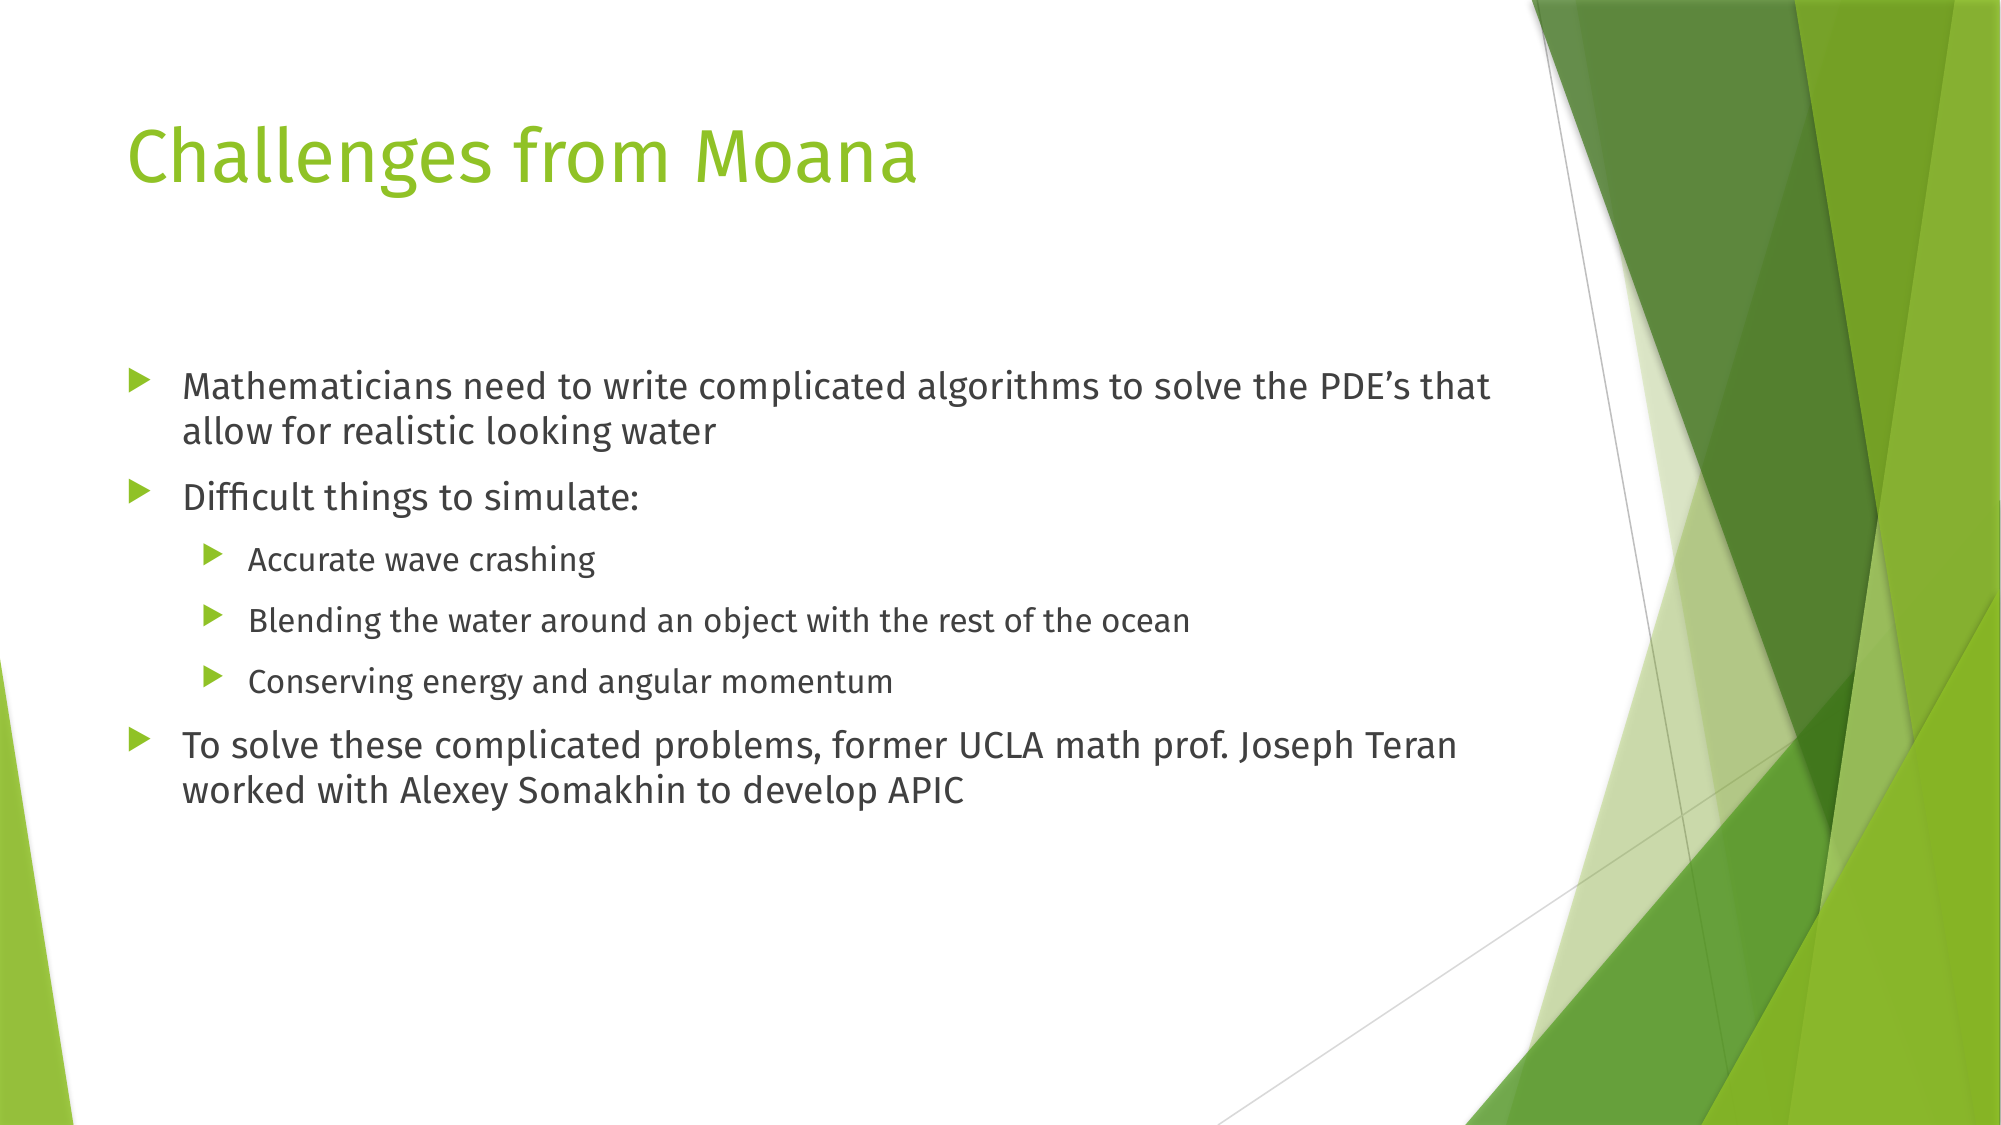

# Challenges from Moana
Mathematicians need to write complicated algorithms to solve the PDE’s that allow for realistic looking water
Difficult things to simulate:
Accurate wave crashing
Blending the water around an object with the rest of the ocean
Conserving energy and angular momentum
To solve these complicated problems, former UCLA math prof. Joseph Teran worked with Alexey Somakhin to develop APIC